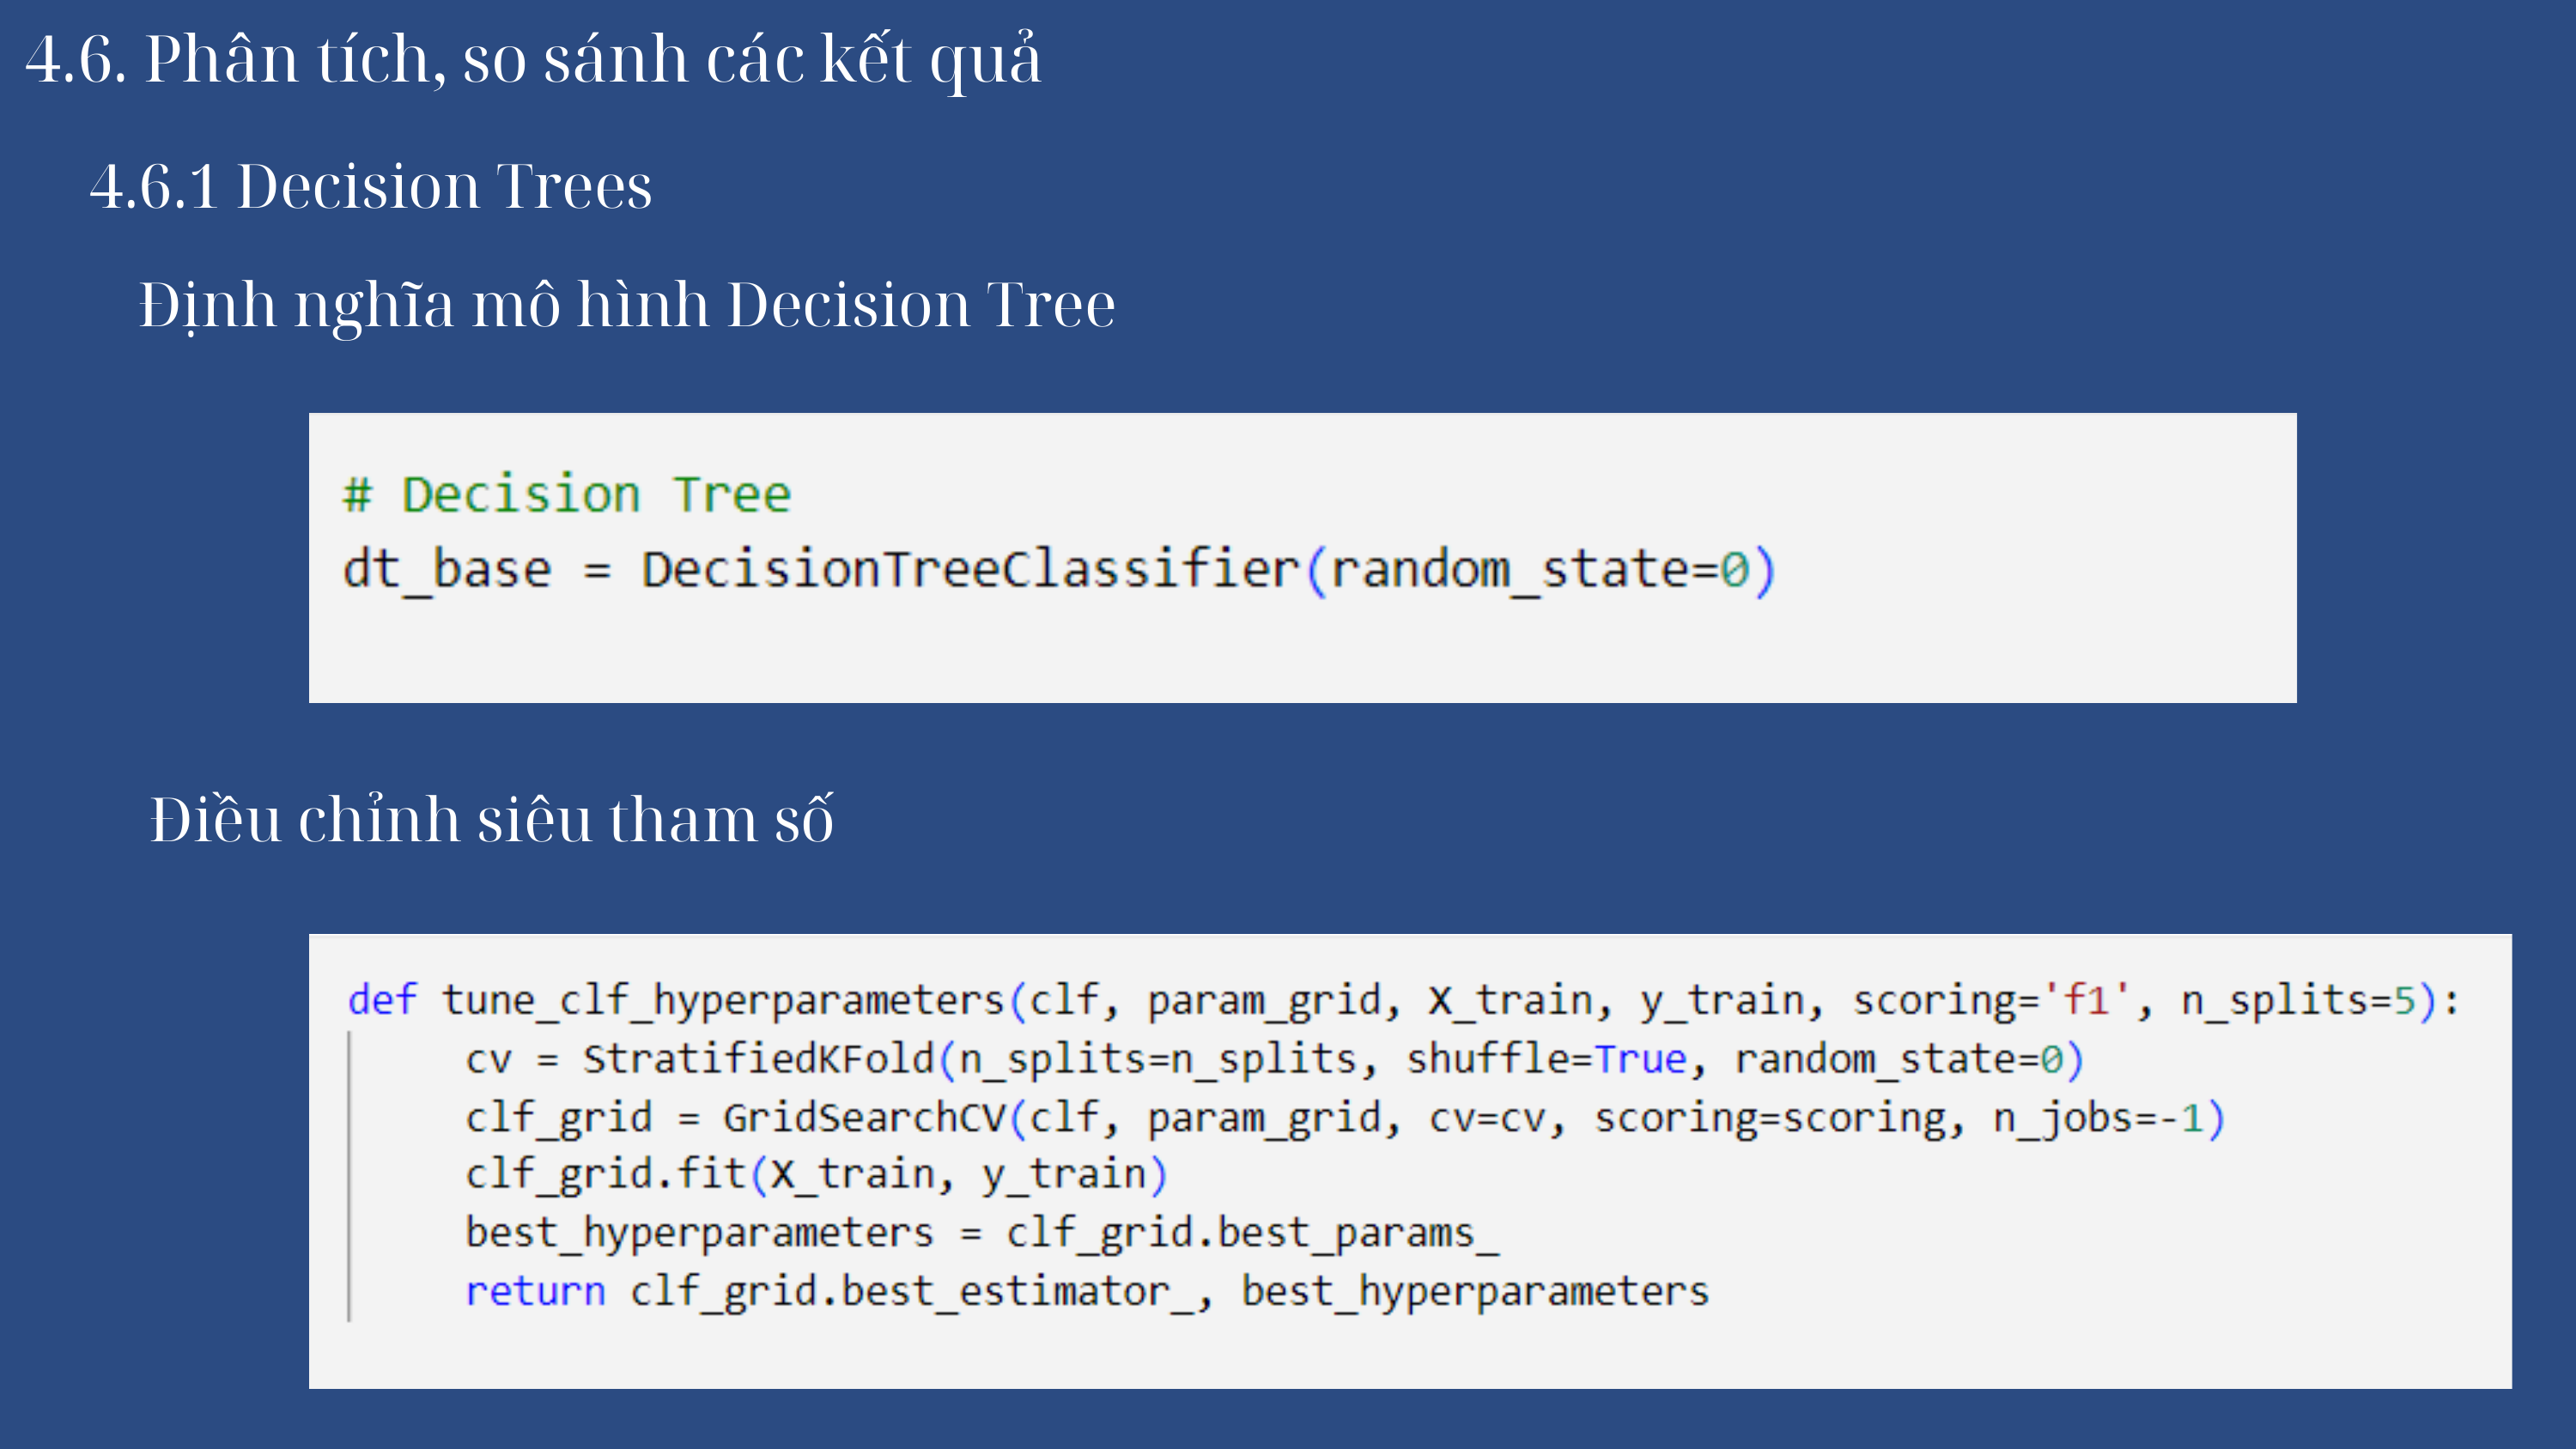

4.6. Phân tích, so sánh các kết quả

4.6.1 Decision Trees
Định nghĩa mô hình Decision Tree

Điều chỉnh siêu tham số